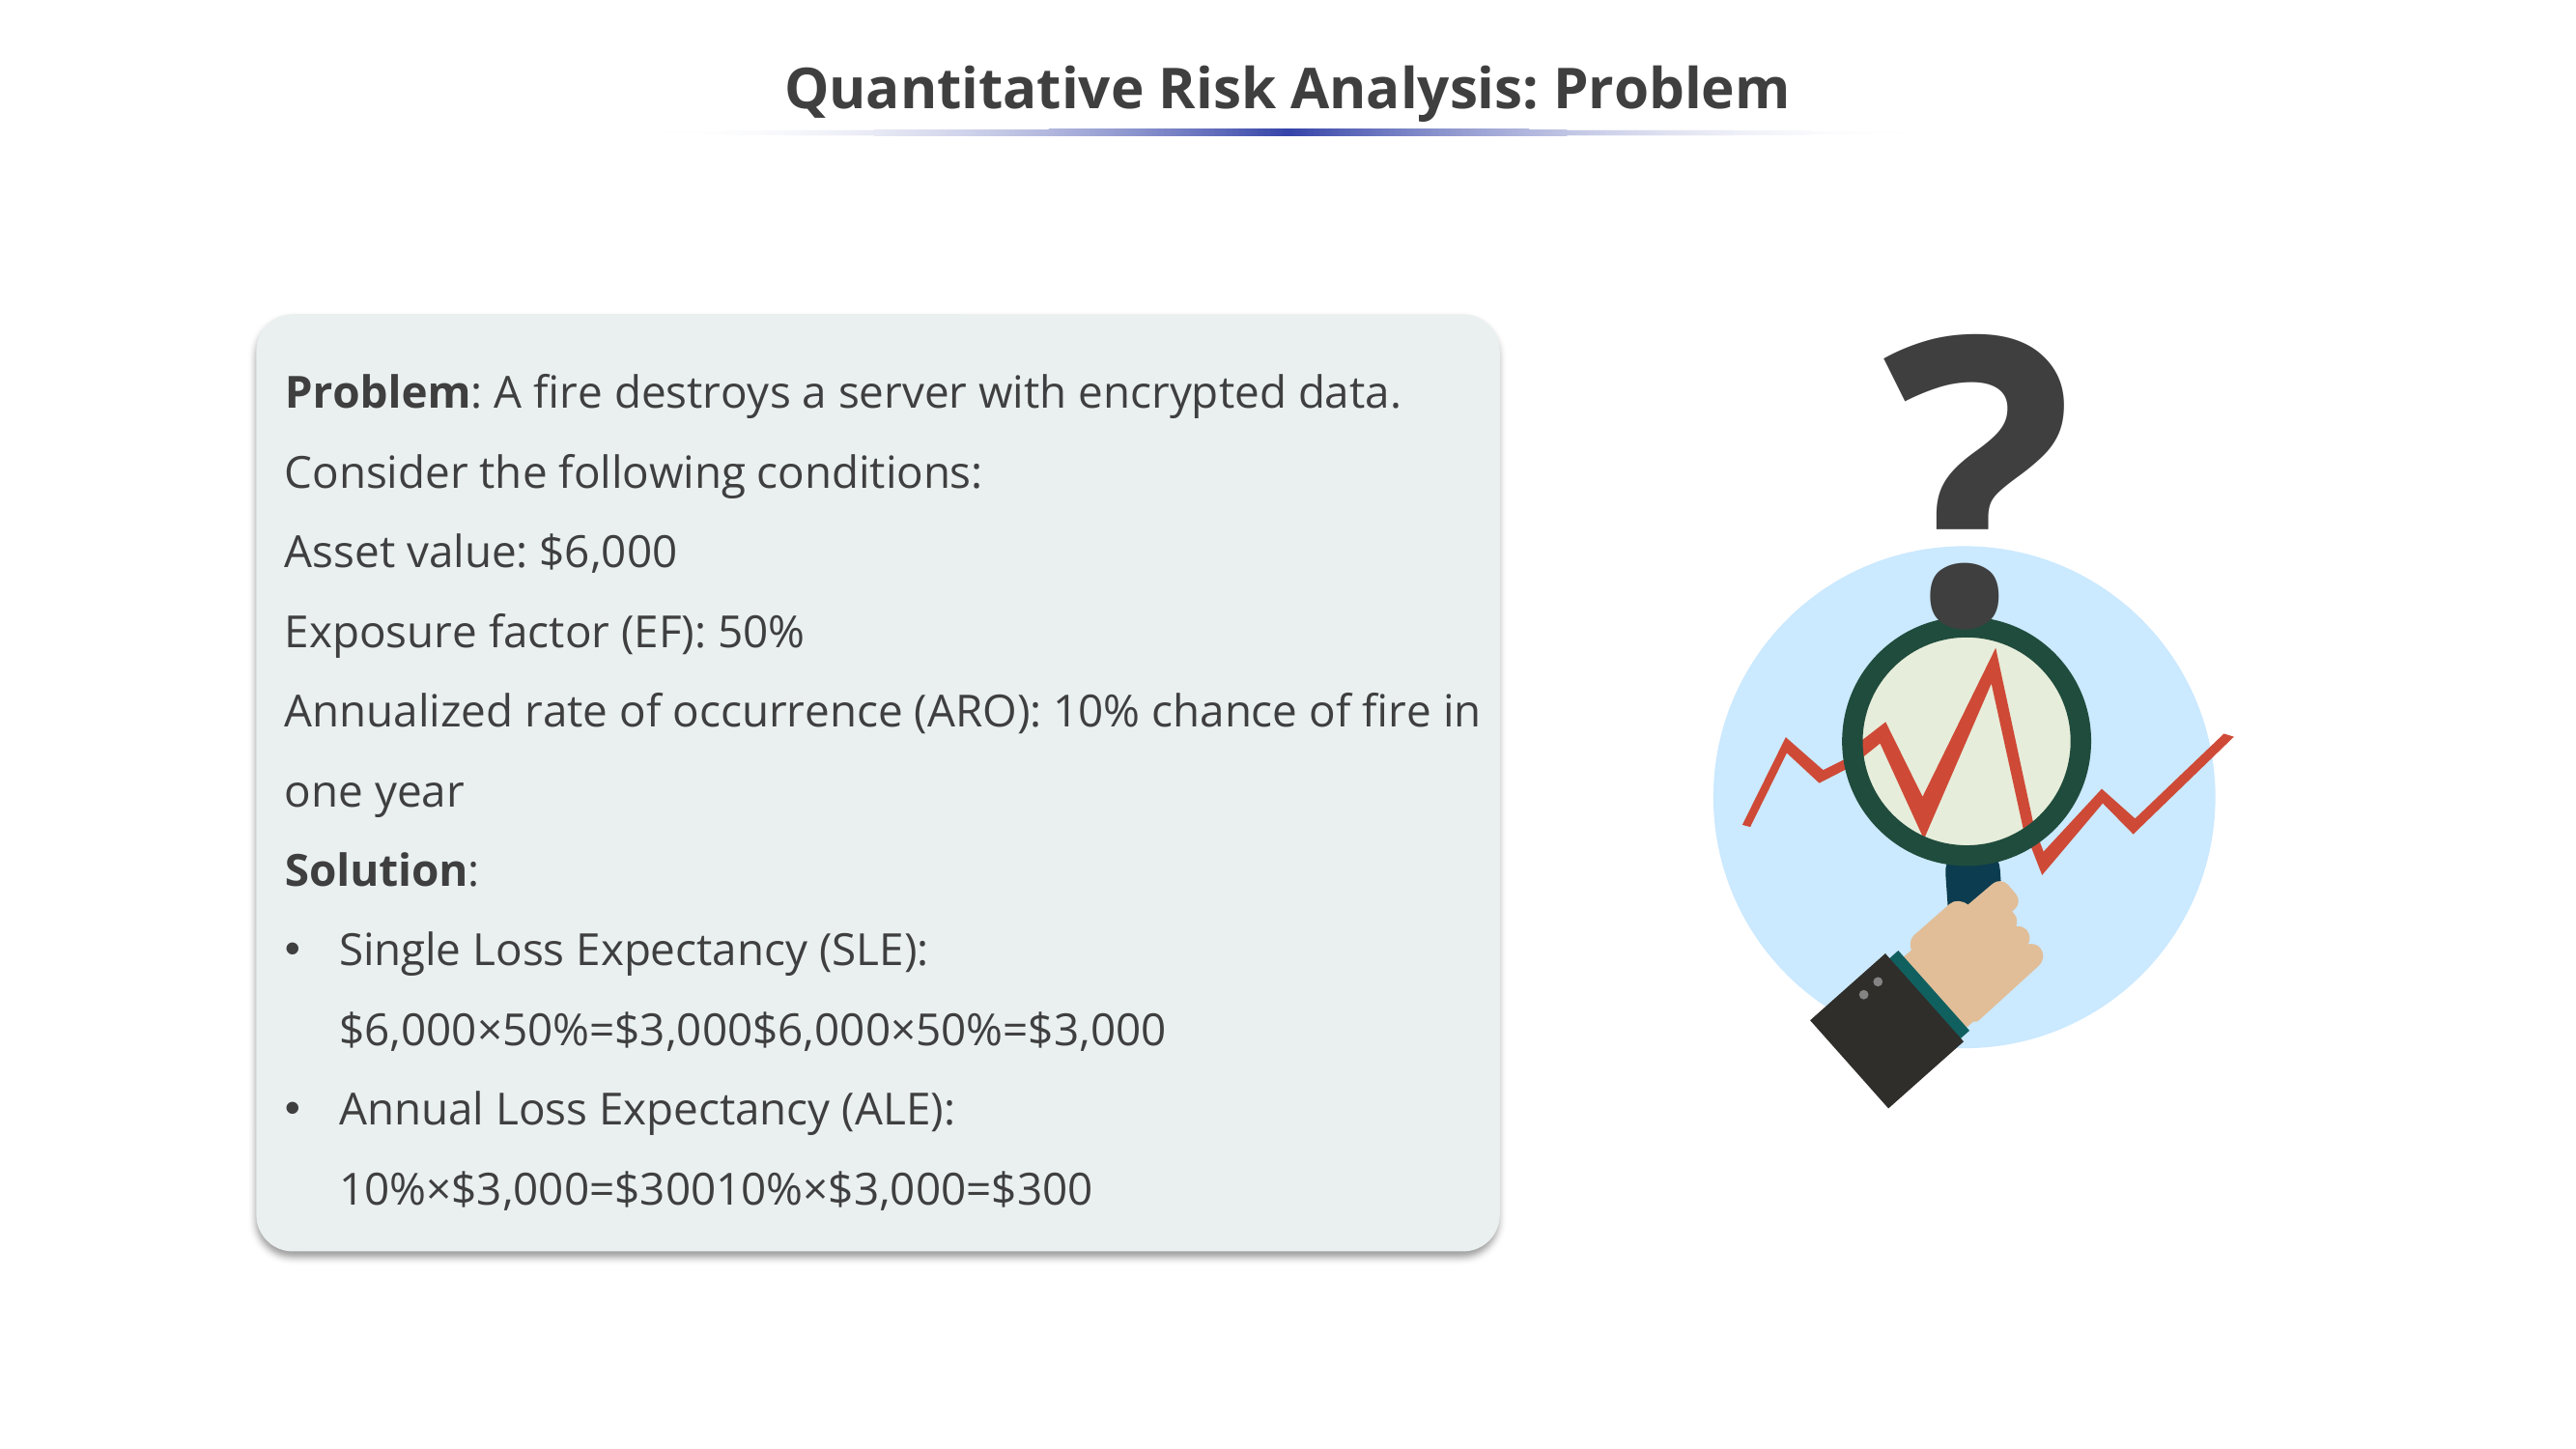

# Quantitative Risk Analysis: Problem

?

Problem: A fire destroys a server with encrypted data. Consider the following conditions:
Asset value: $6,000
Exposure factor (EF): 50%
Annualized rate of occurrence (ARO): 10% chance of fire in one year
Solution:
Single Loss Expectancy (SLE): $6,000×50%=$3,000$6,000×50%=$3,000
Annual Loss Expectancy (ALE): 10%×$3,000=$30010%×$3,000=$300